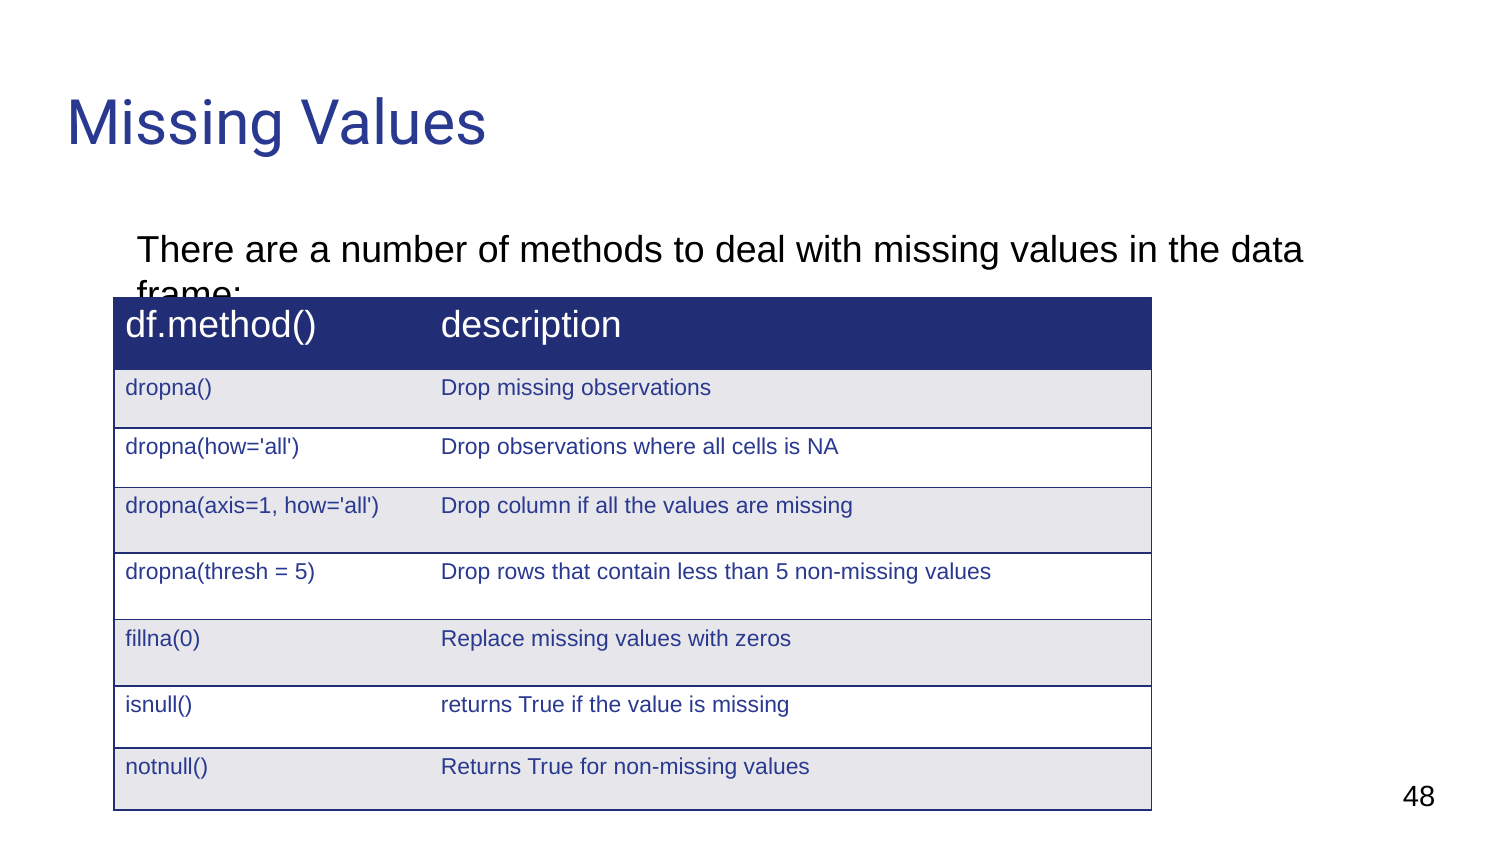

# Missing Values
There are a number of methods to deal with missing values in the data frame:
| df.method() | description |
| --- | --- |
| dropna() | Drop missing observations |
| dropna(how='all') | Drop observations where all cells is NA |
| dropna(axis=1, how='all') | Drop column if all the values are missing |
| dropna(thresh = 5) | Drop rows that contain less than 5 non-missing values |
| fillna(0) | Replace missing values with zeros |
| isnull() | returns True if the value is missing |
| notnull() | Returns True for non-missing values |
48